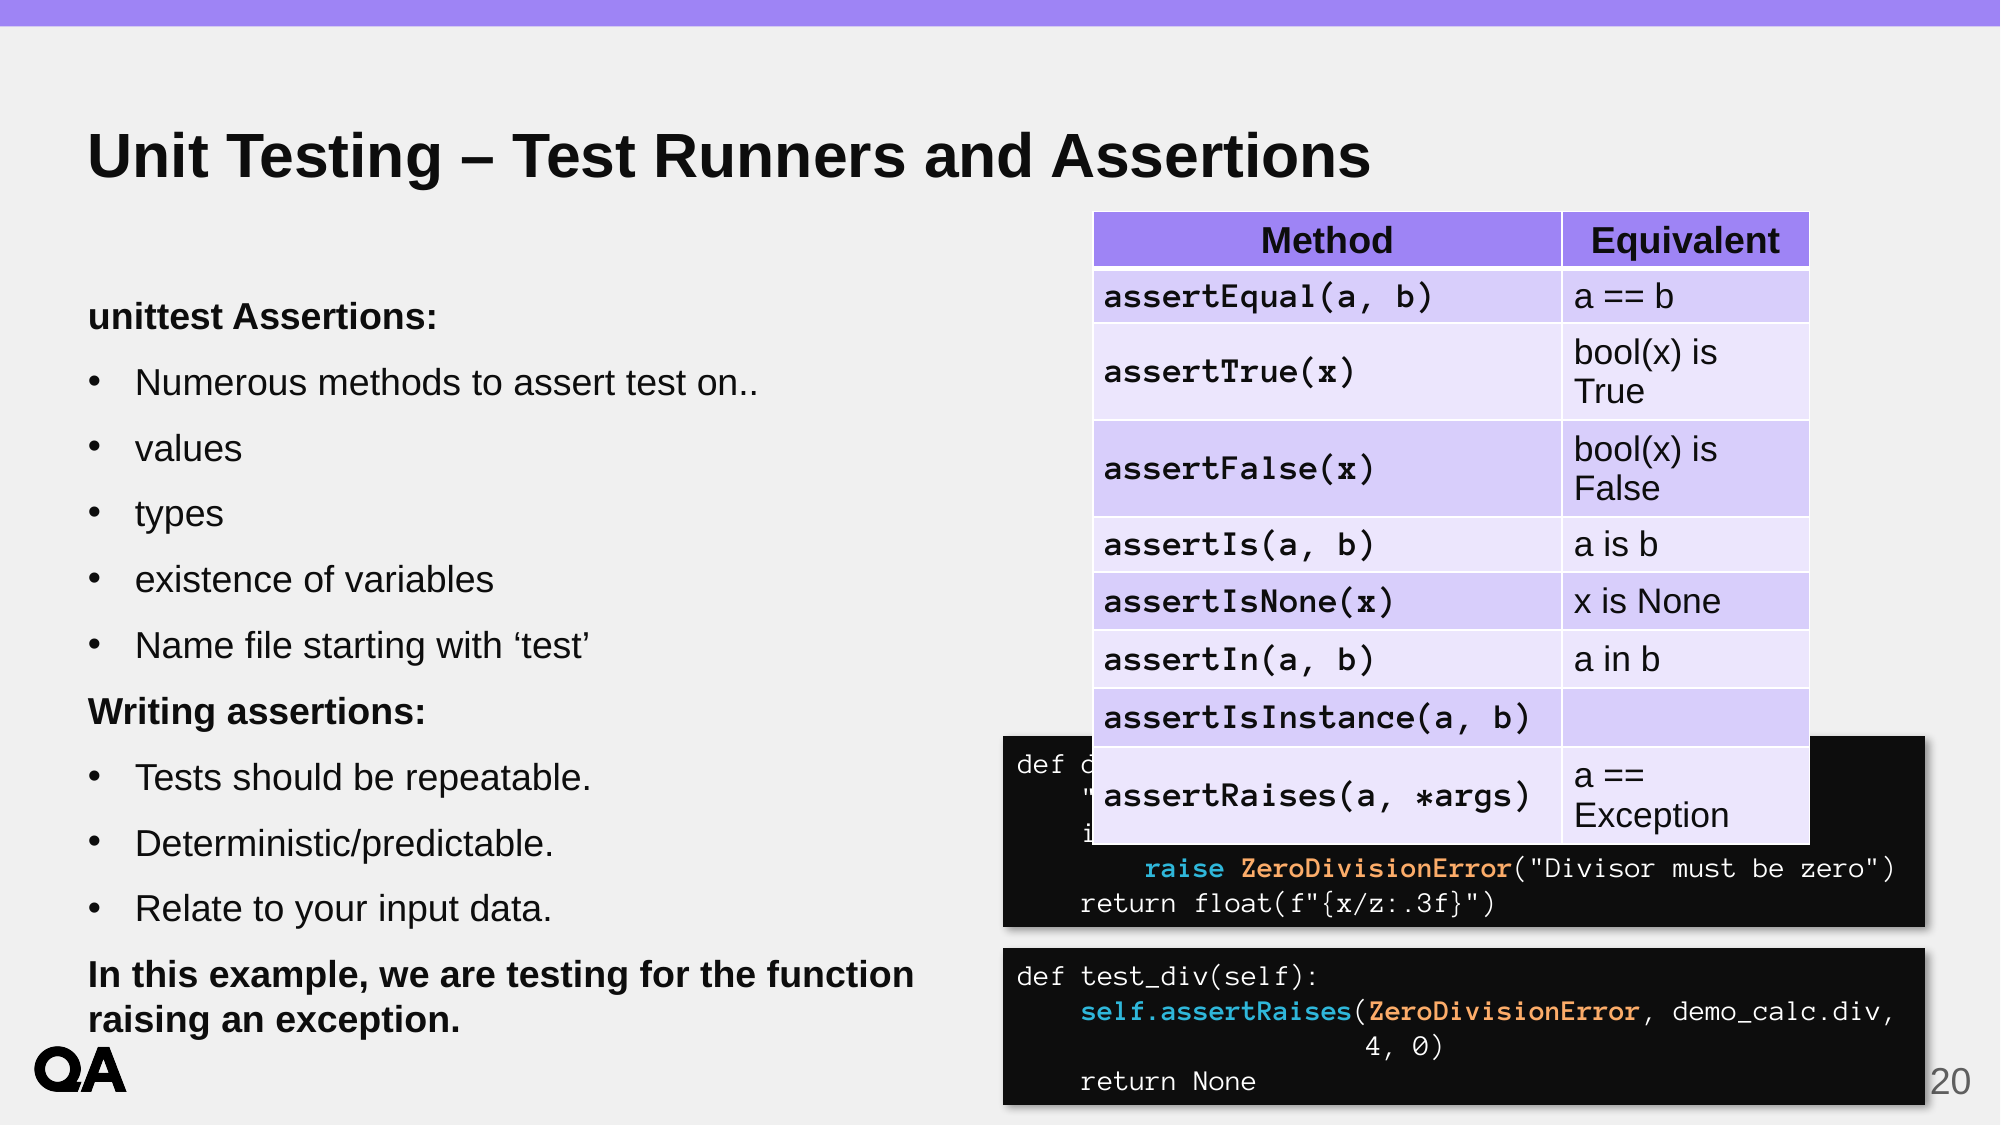

# Unit Testing – Test Runners and Assertions
| Method | Equivalent |
| --- | --- |
| assertEqual(a, b) | a == b |
| assertTrue(x) | bool(x) is True |
| assertFalse(x) | bool(x) is False |
| assertIs(a, b) | a is b |
| assertIsNone(x) | x is None |
| assertIn(a, b) | a in b |
| assertIsInstance(a, b) |  |
| assertRaises(a, \*args) | a == Exception |
unittest Assertions:
Numerous methods to assert test on..
values
types
existence of variables
Name file starting with ‘test’
Writing assertions:
Tests should be repeatable.
Deterministic/predictable.
Relate to your input data.
In this example, we are testing for the function raising an exception.

def div(x, z):
    """ Returns x divided by z, as a float. """
    if z == 0:
        raise ZeroDivisionError("Divisor must be zero")
    return float(f"{x/z:.3f}")
def test_div(self):
    self.assertRaises(ZeroDivisionError, demo_calc.div,
		   4, 0)
    return None
20